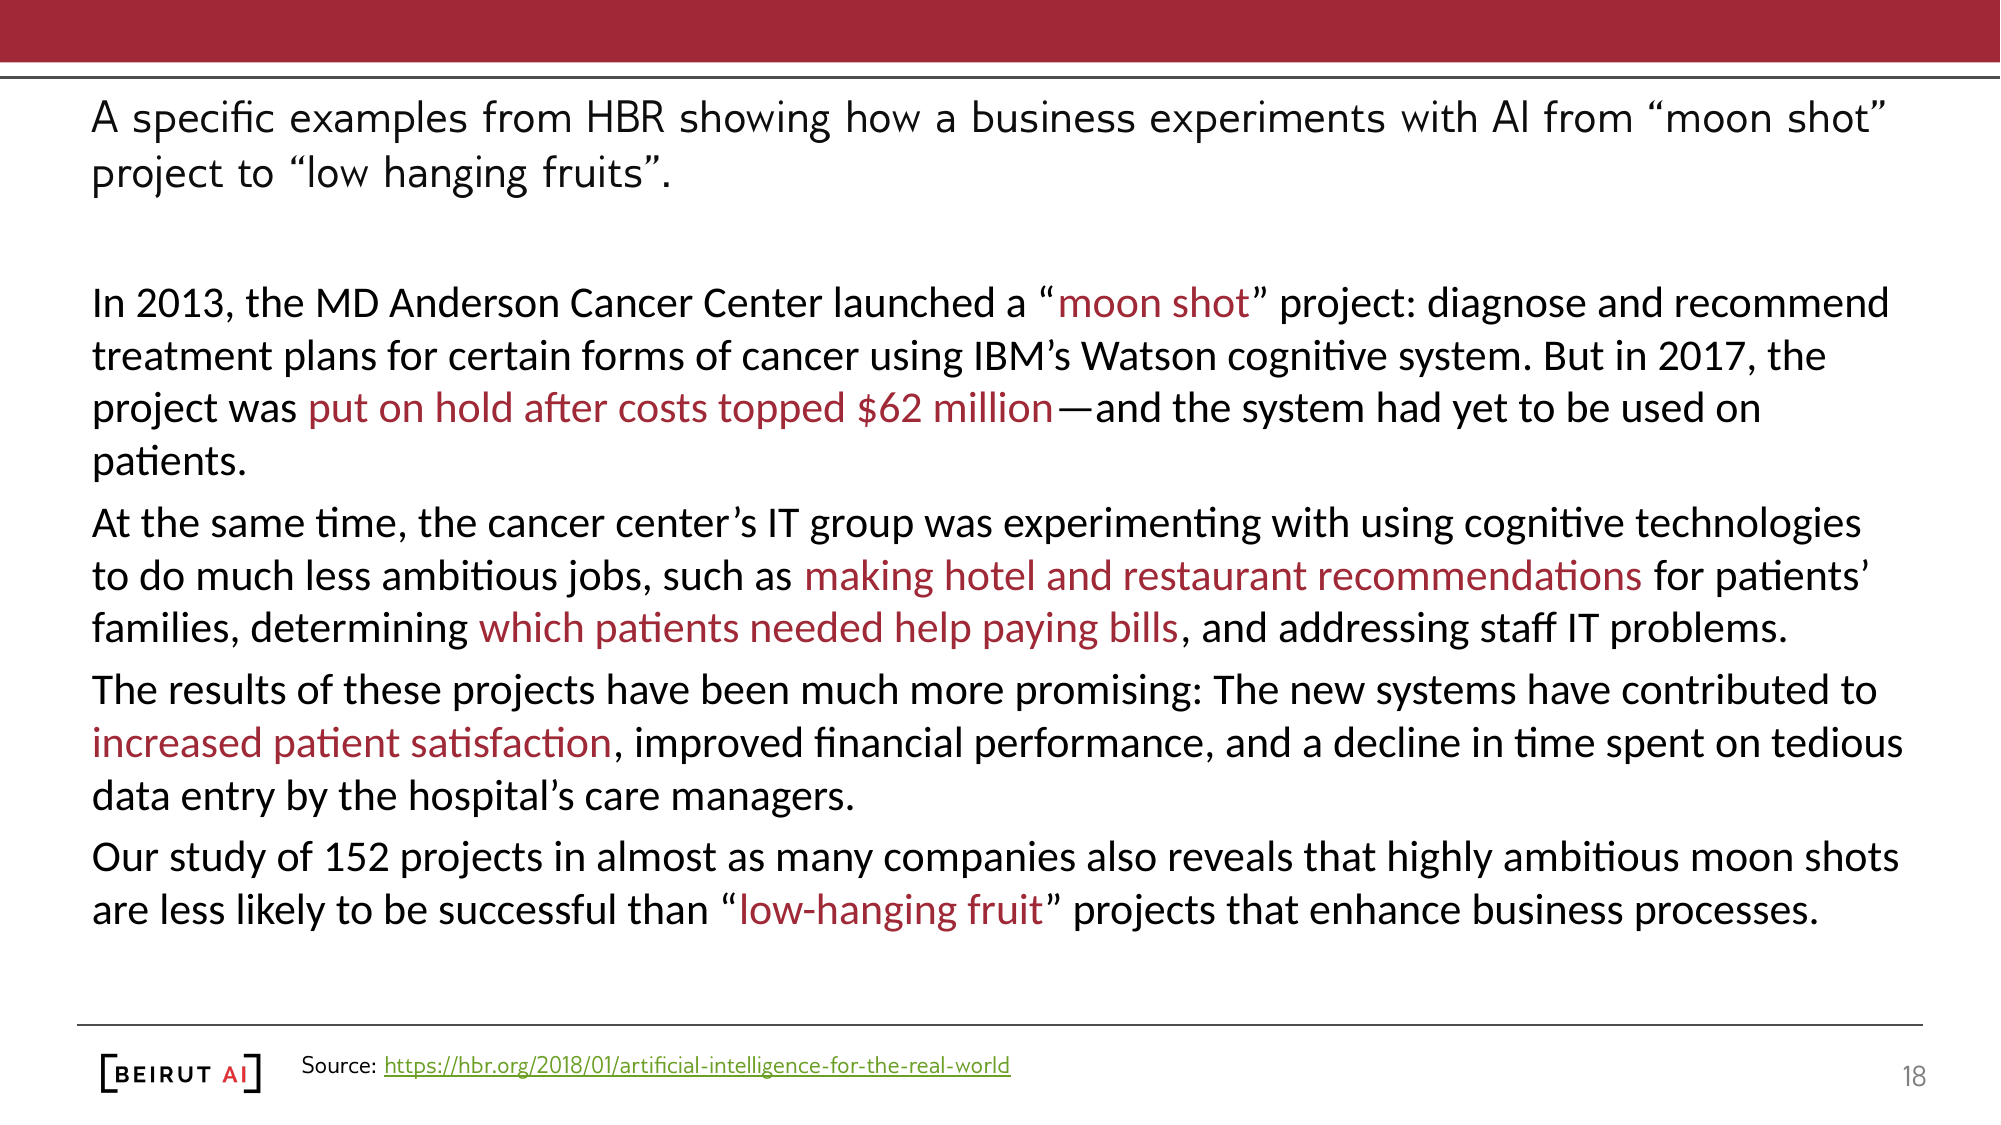

# A specific examples from HBR showing how a business experiments with AI from “moon shot” project to “low hanging fruits”.
In 2013, the MD Anderson Cancer Center launched a “moon shot” project: diagnose and recommend treatment plans for certain forms of cancer using IBM’s Watson cognitive system. But in 2017, the project was put on hold after costs topped $62 million—and the system had yet to be used on patients.
At the same time, the cancer center’s IT group was experimenting with using cognitive technologies to do much less ambitious jobs, such as making hotel and restaurant recommendations for patients’ families, determining which patients needed help paying bills, and addressing staff IT problems.
The results of these projects have been much more promising: The new systems have contributed to increased patient satisfaction, improved financial performance, and a decline in time spent on tedious data entry by the hospital’s care managers.
Our study of 152 projects in almost as many companies also reveals that highly ambitious moon shots are less likely to be successful than “low-hanging fruit” projects that enhance business processes.
Source: https://hbr.org/2018/01/artificial-intelligence-for-the-real-world